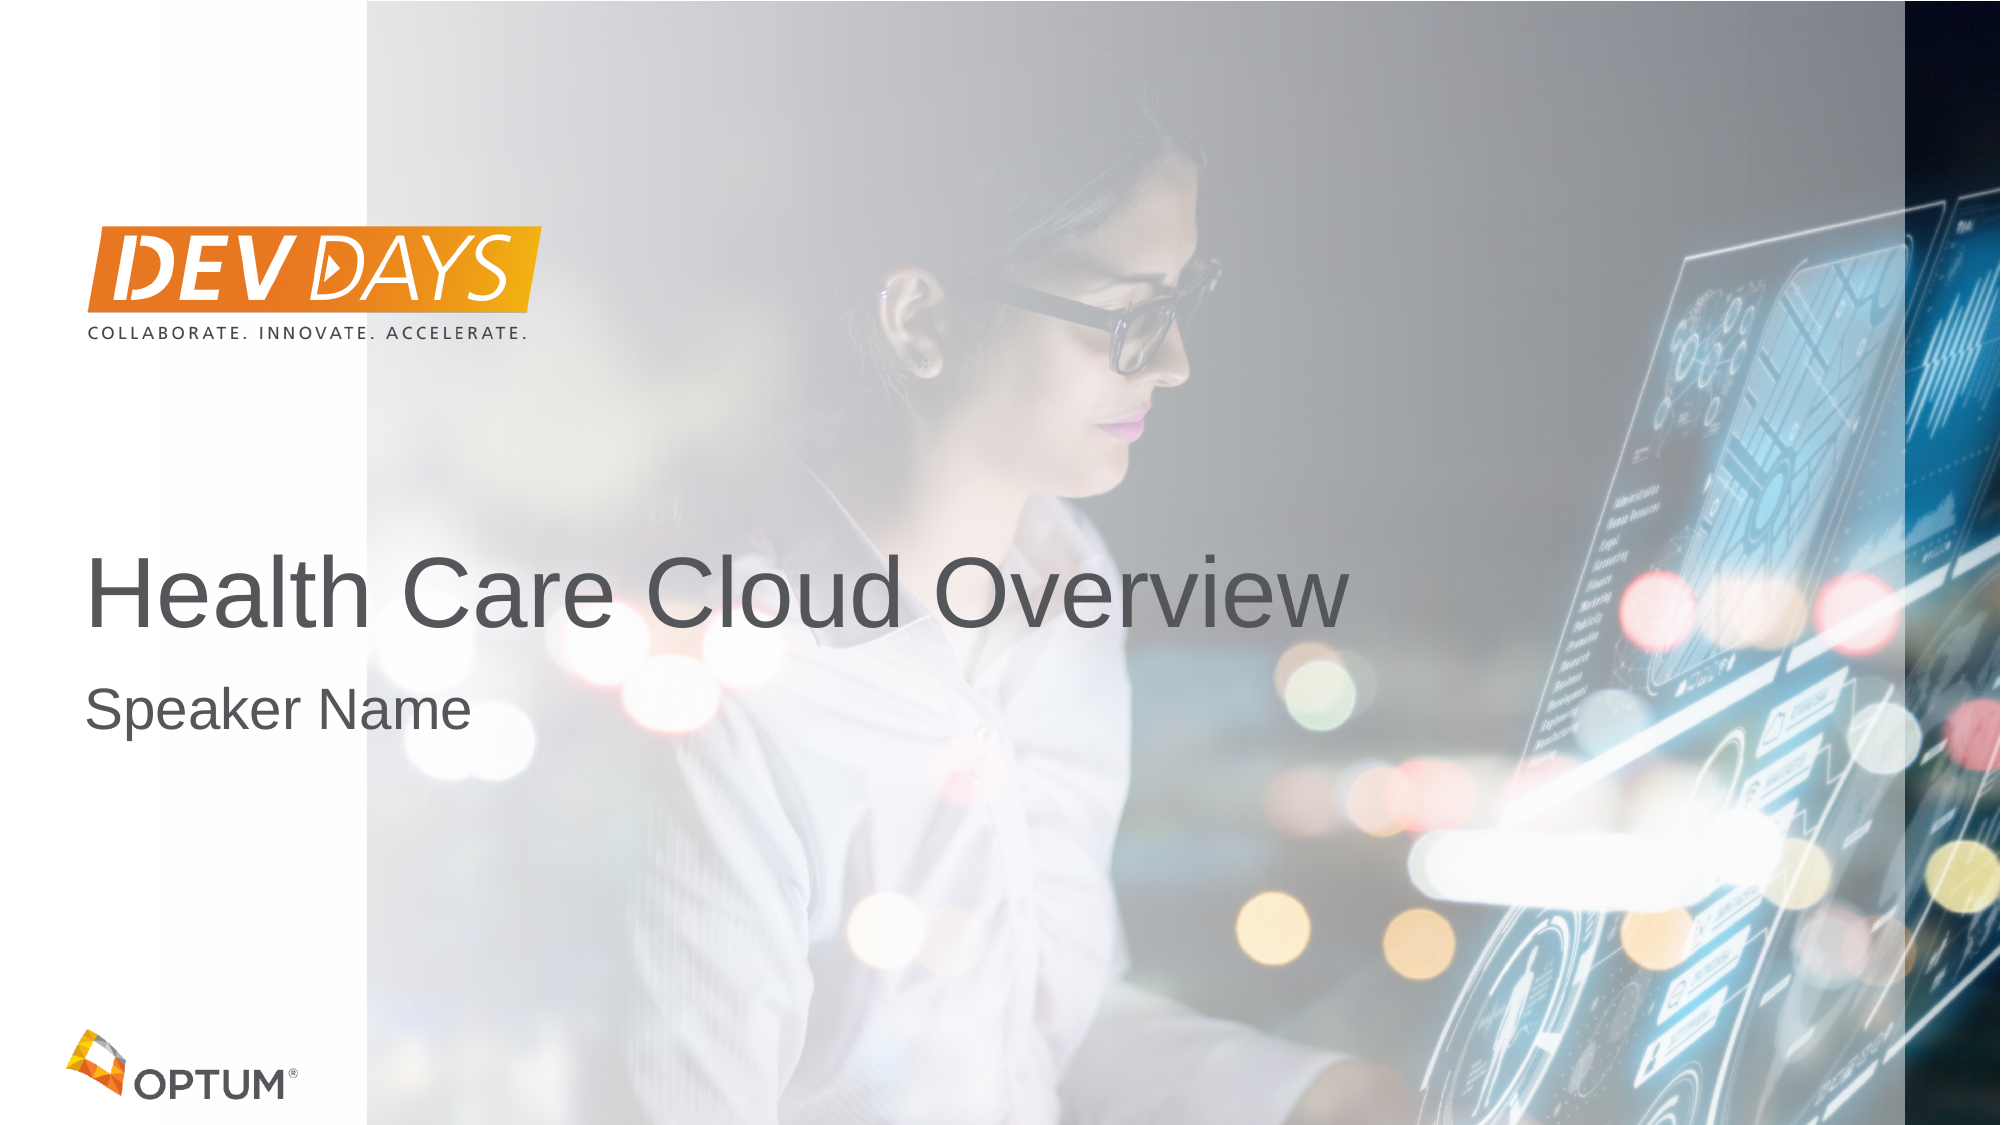

# Health Care Cloud Overview
Speaker Name